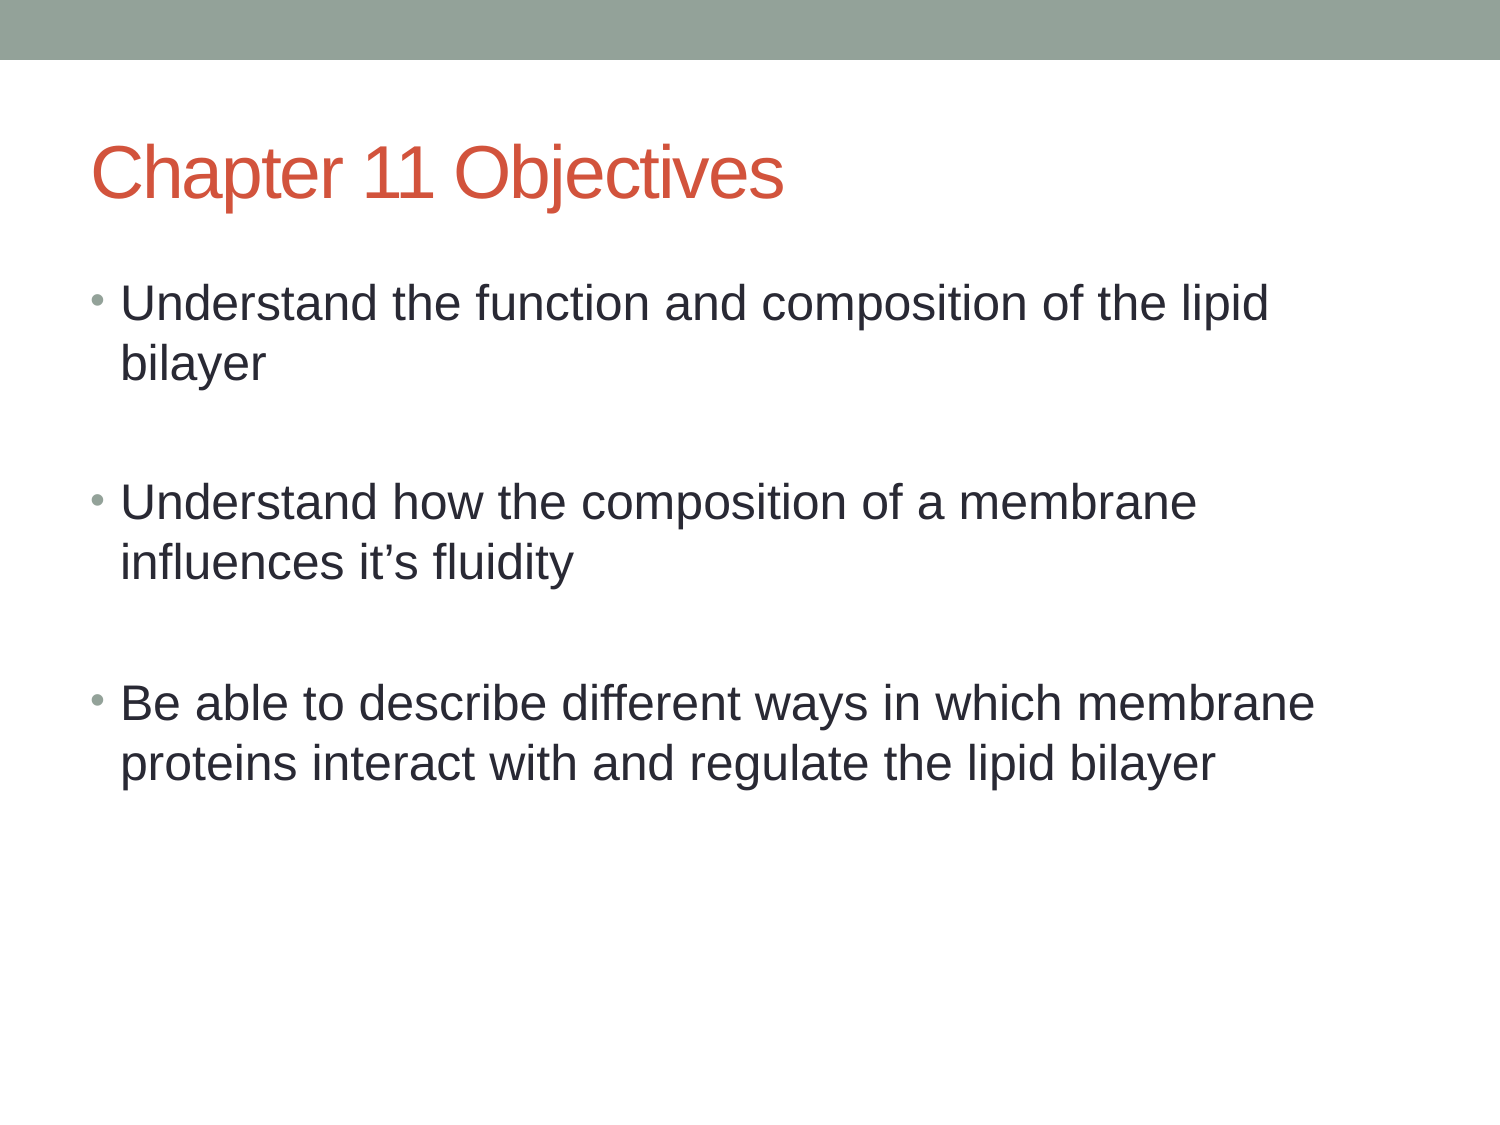

# Chapter 11 Objectives
Understand the function and composition of the lipid bilayer

Understand how the composition of a membrane influences it’s fluidity

Be able to describe different ways in which membrane proteins interact with and regulate the lipid bilayer